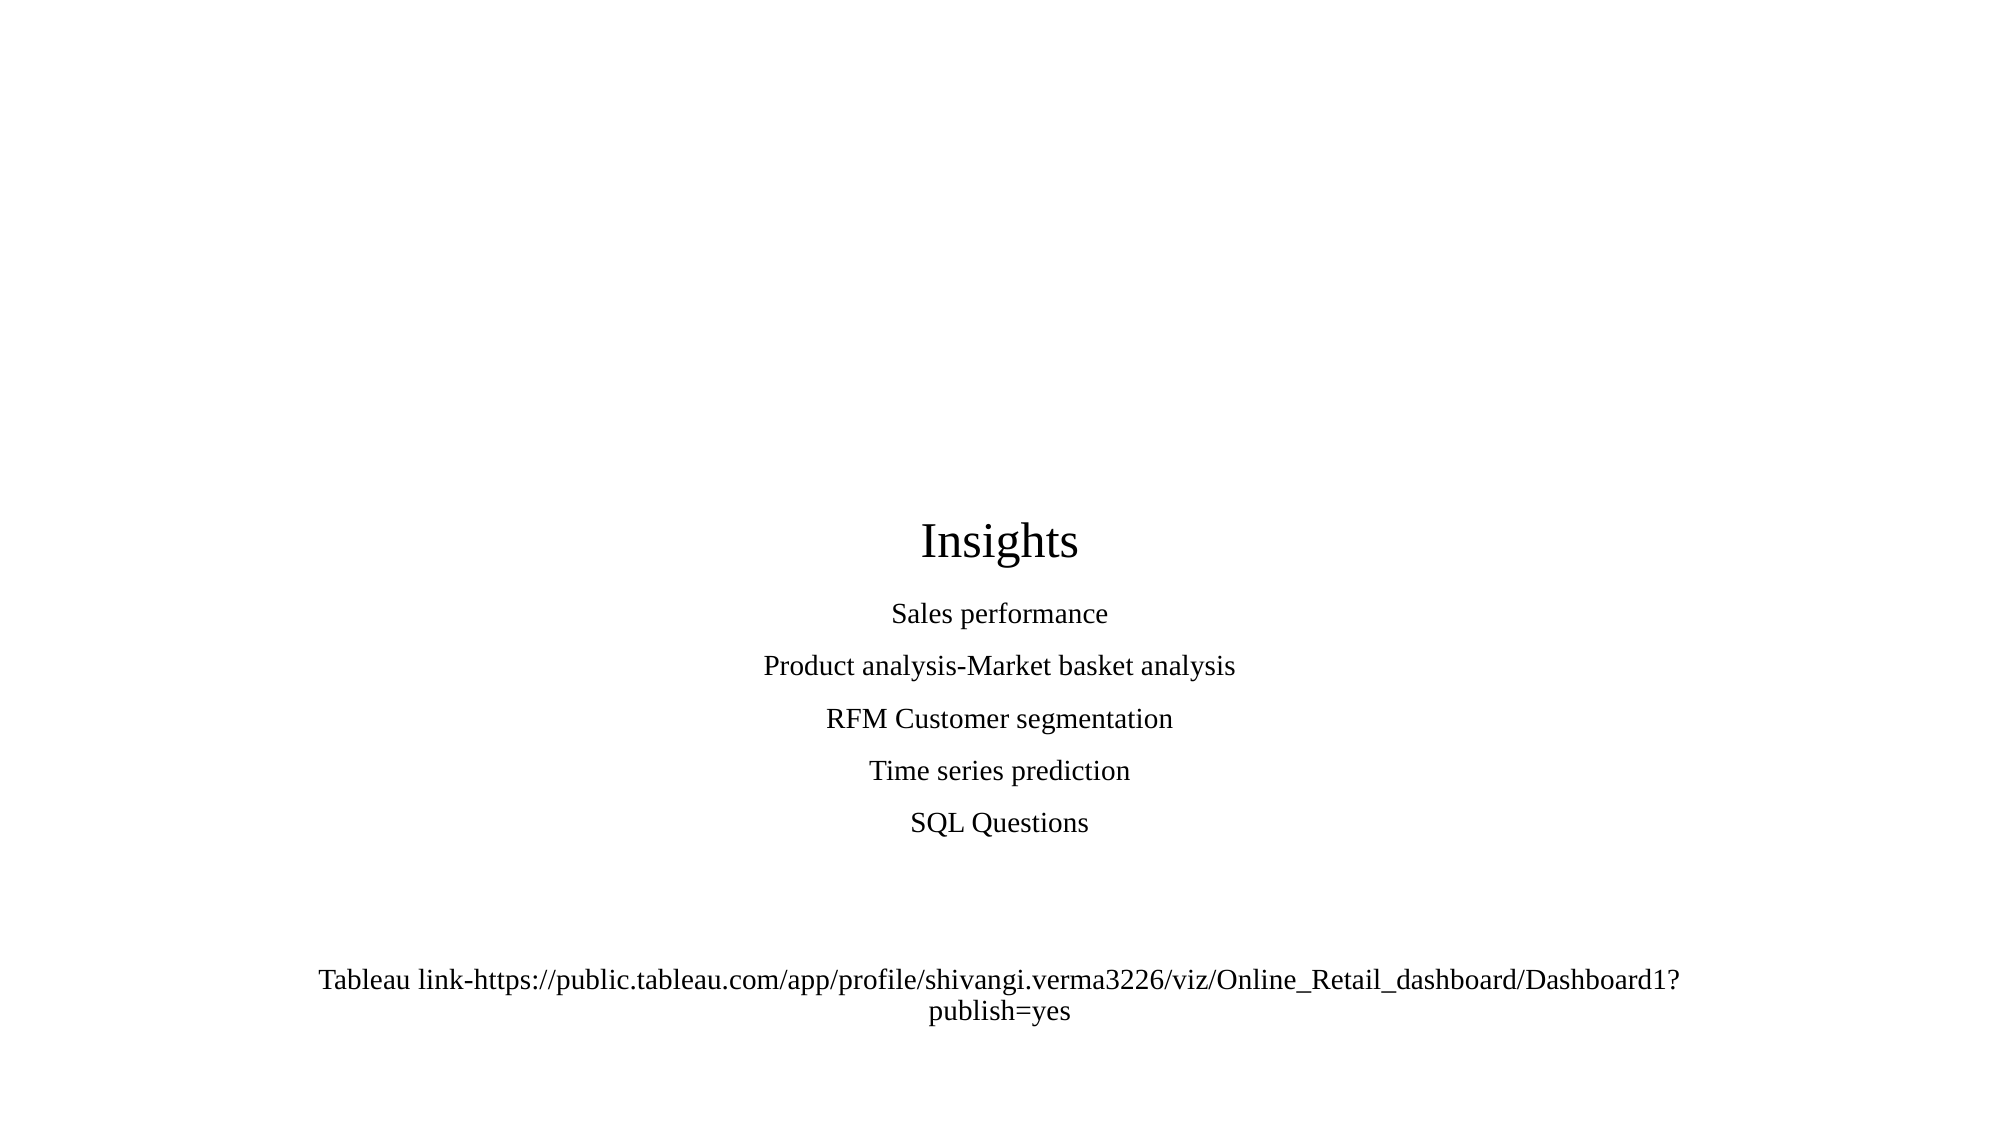

# Insights
Sales performance
Product analysis-Market basket analysis
RFM Customer segmentation
Time series prediction
SQL Questions

Tableau link-https://public.tableau.com/app/profile/shivangi.verma3226/viz/Online_Retail_dashboard/Dashboard1?publish=yes